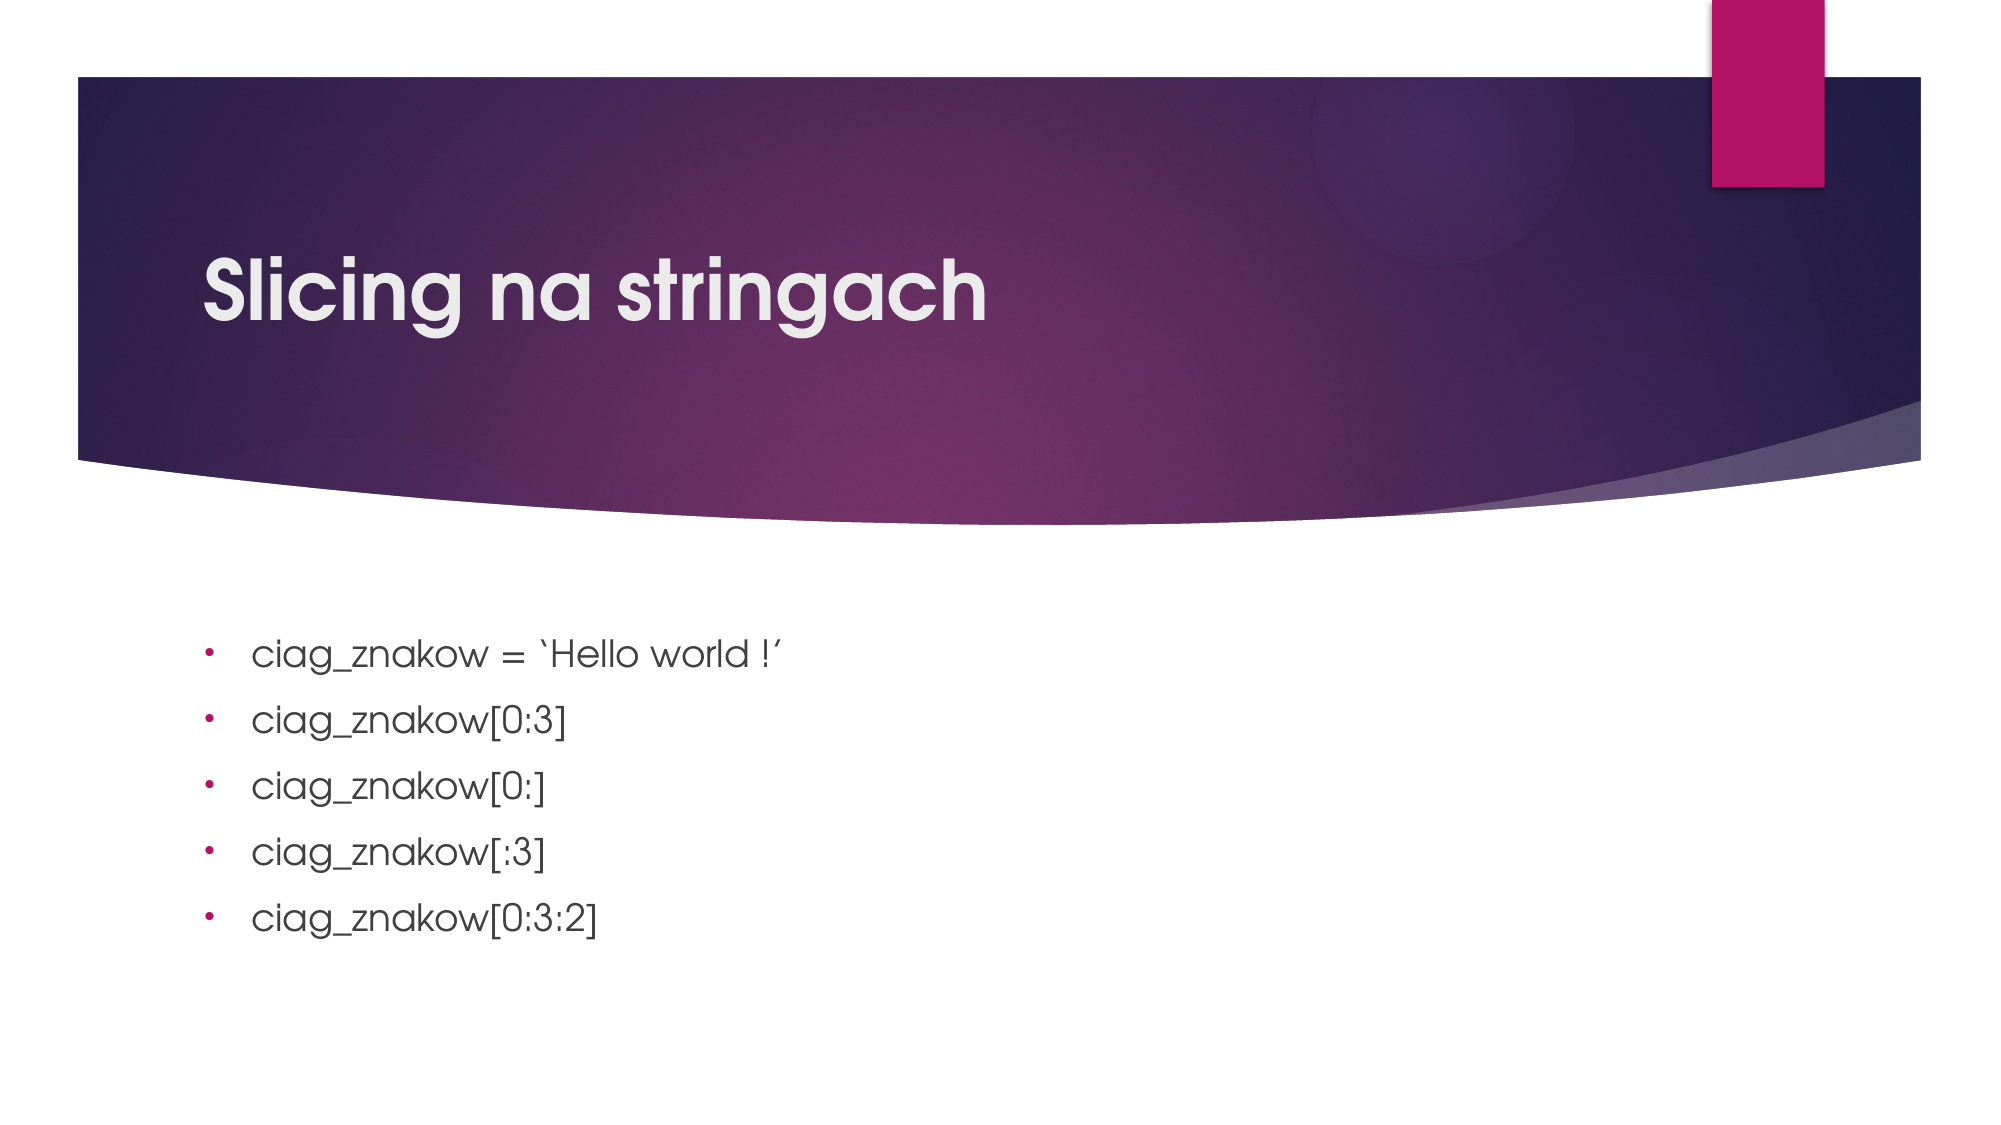

# Slicing na stringach
ciag_znakow = ‘Hello world !’
ciag_znakow[0:3]
ciag_znakow[0:]
ciag_znakow[:3]
ciag_znakow[0:3:2]